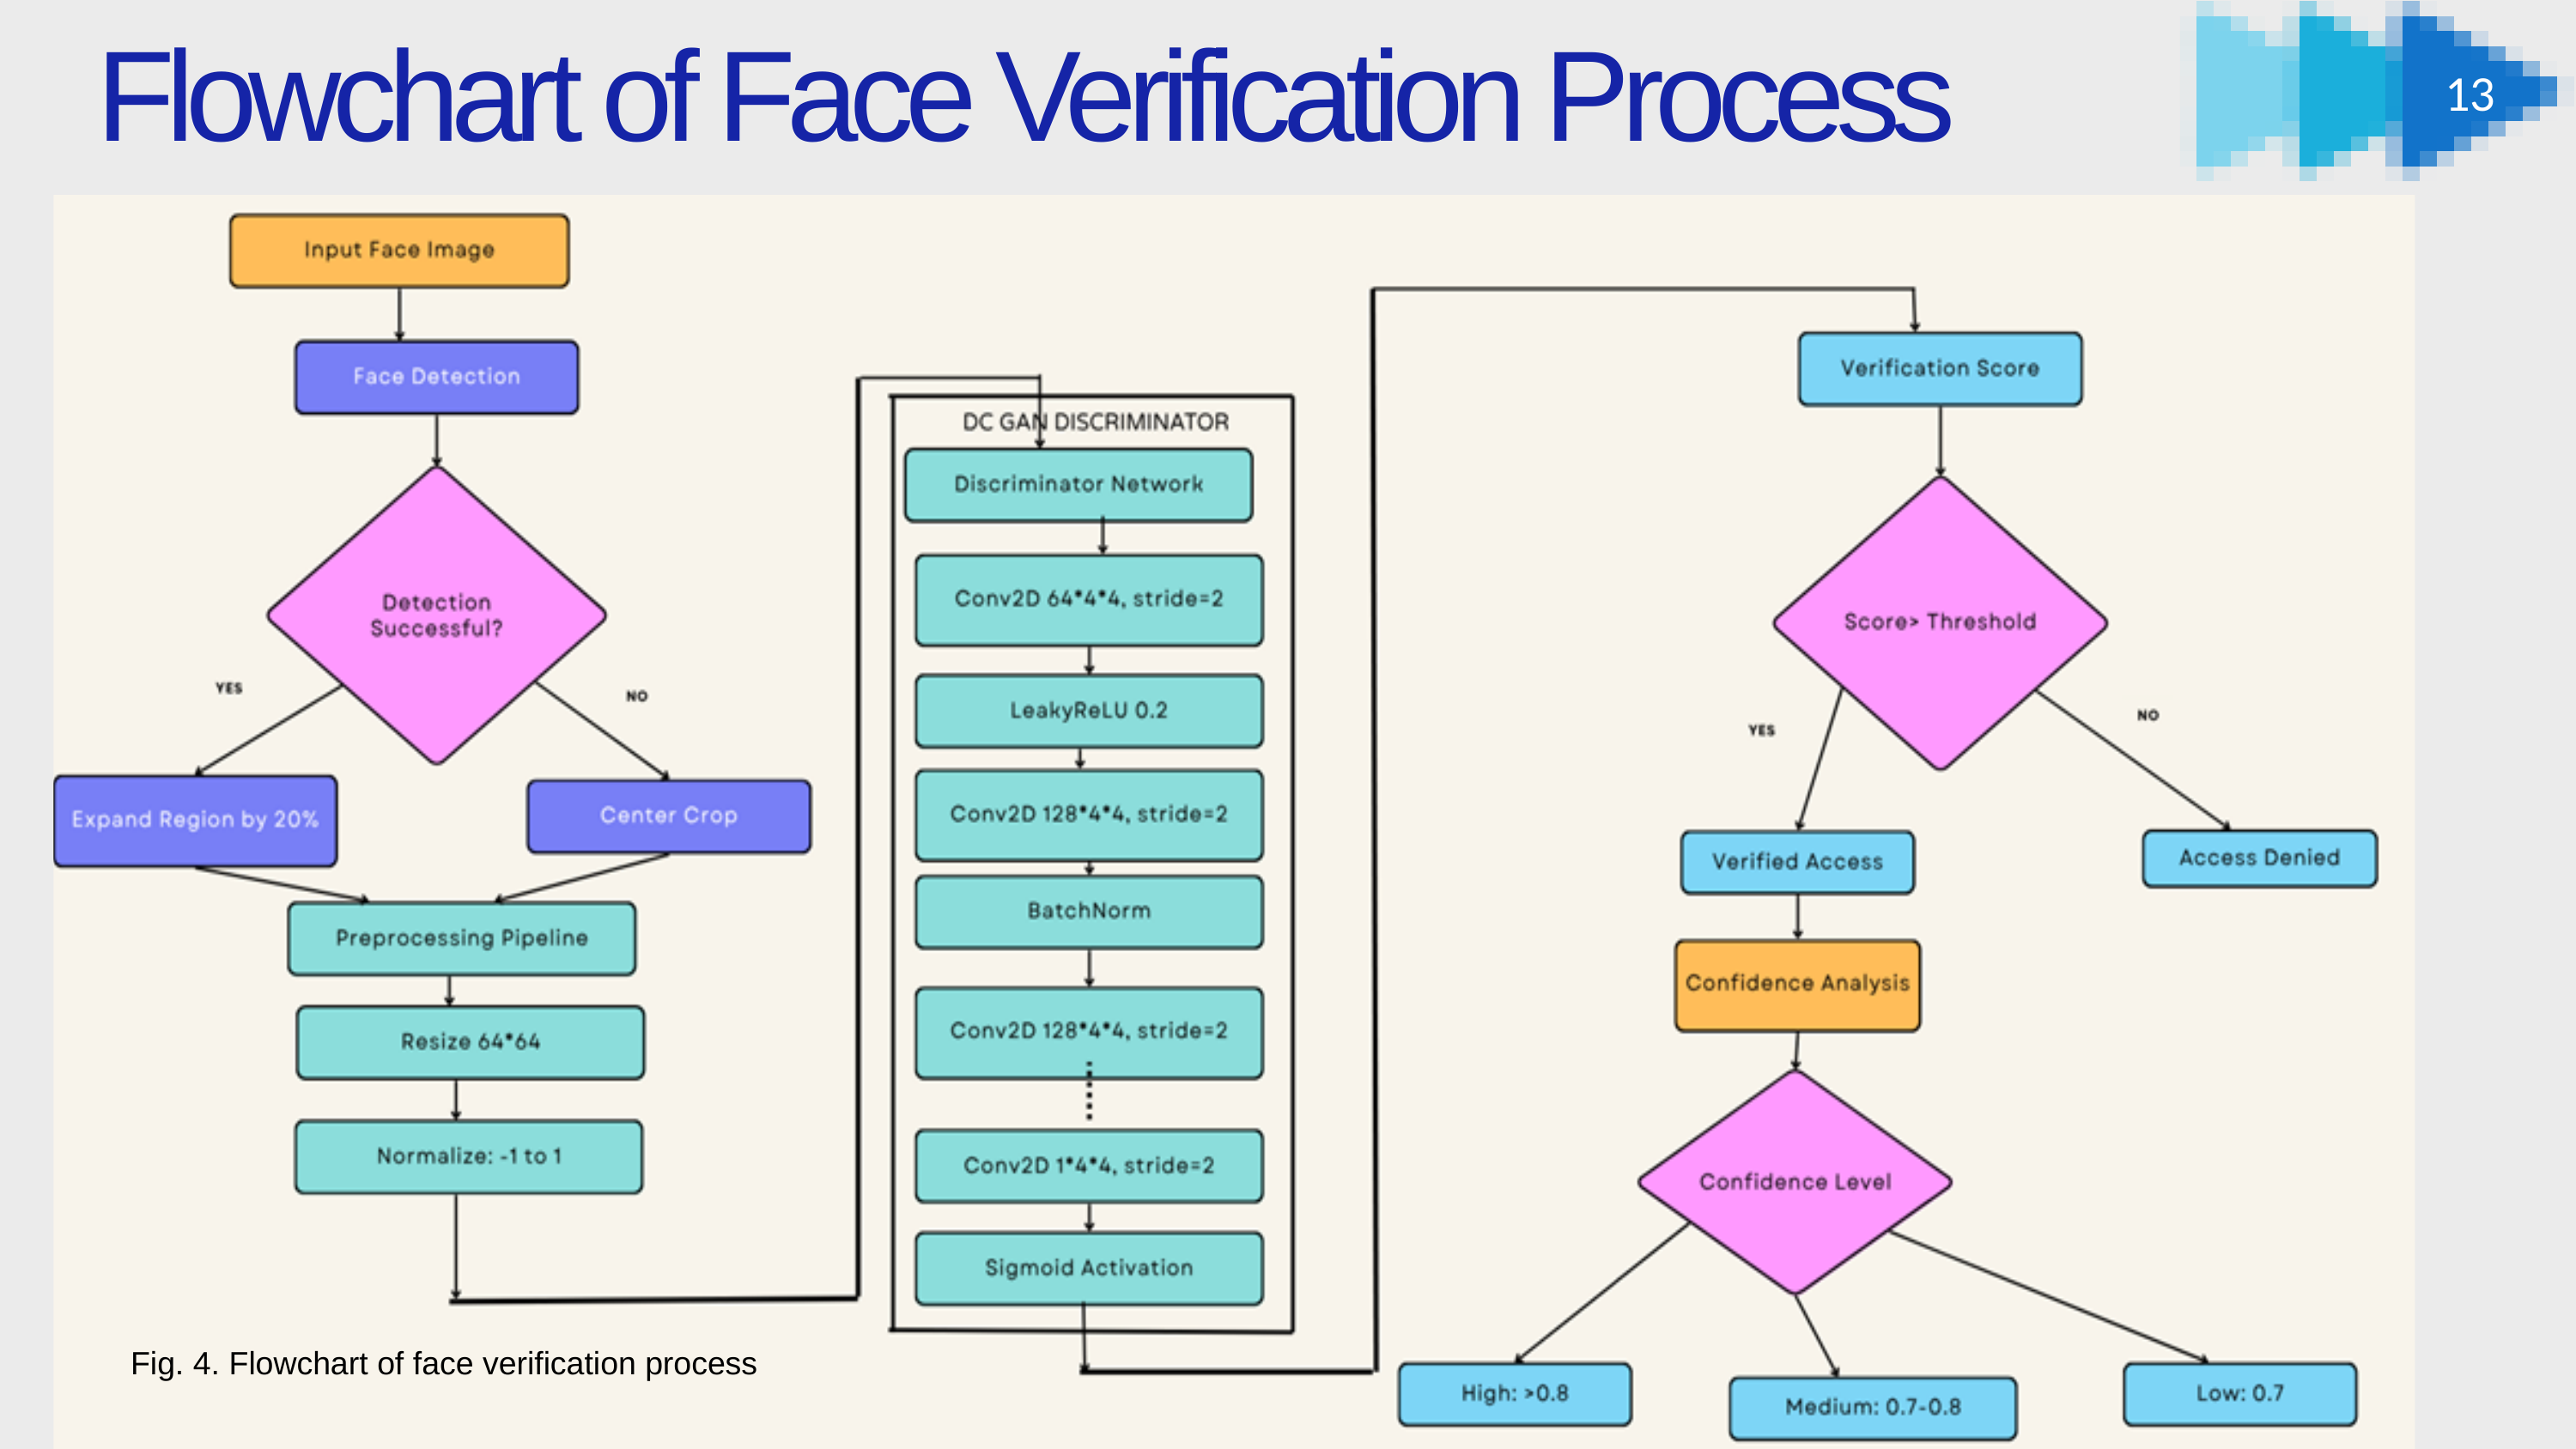

Flowchart of Face Verification Process
13

Fig. 4. Flowchart of face verification process